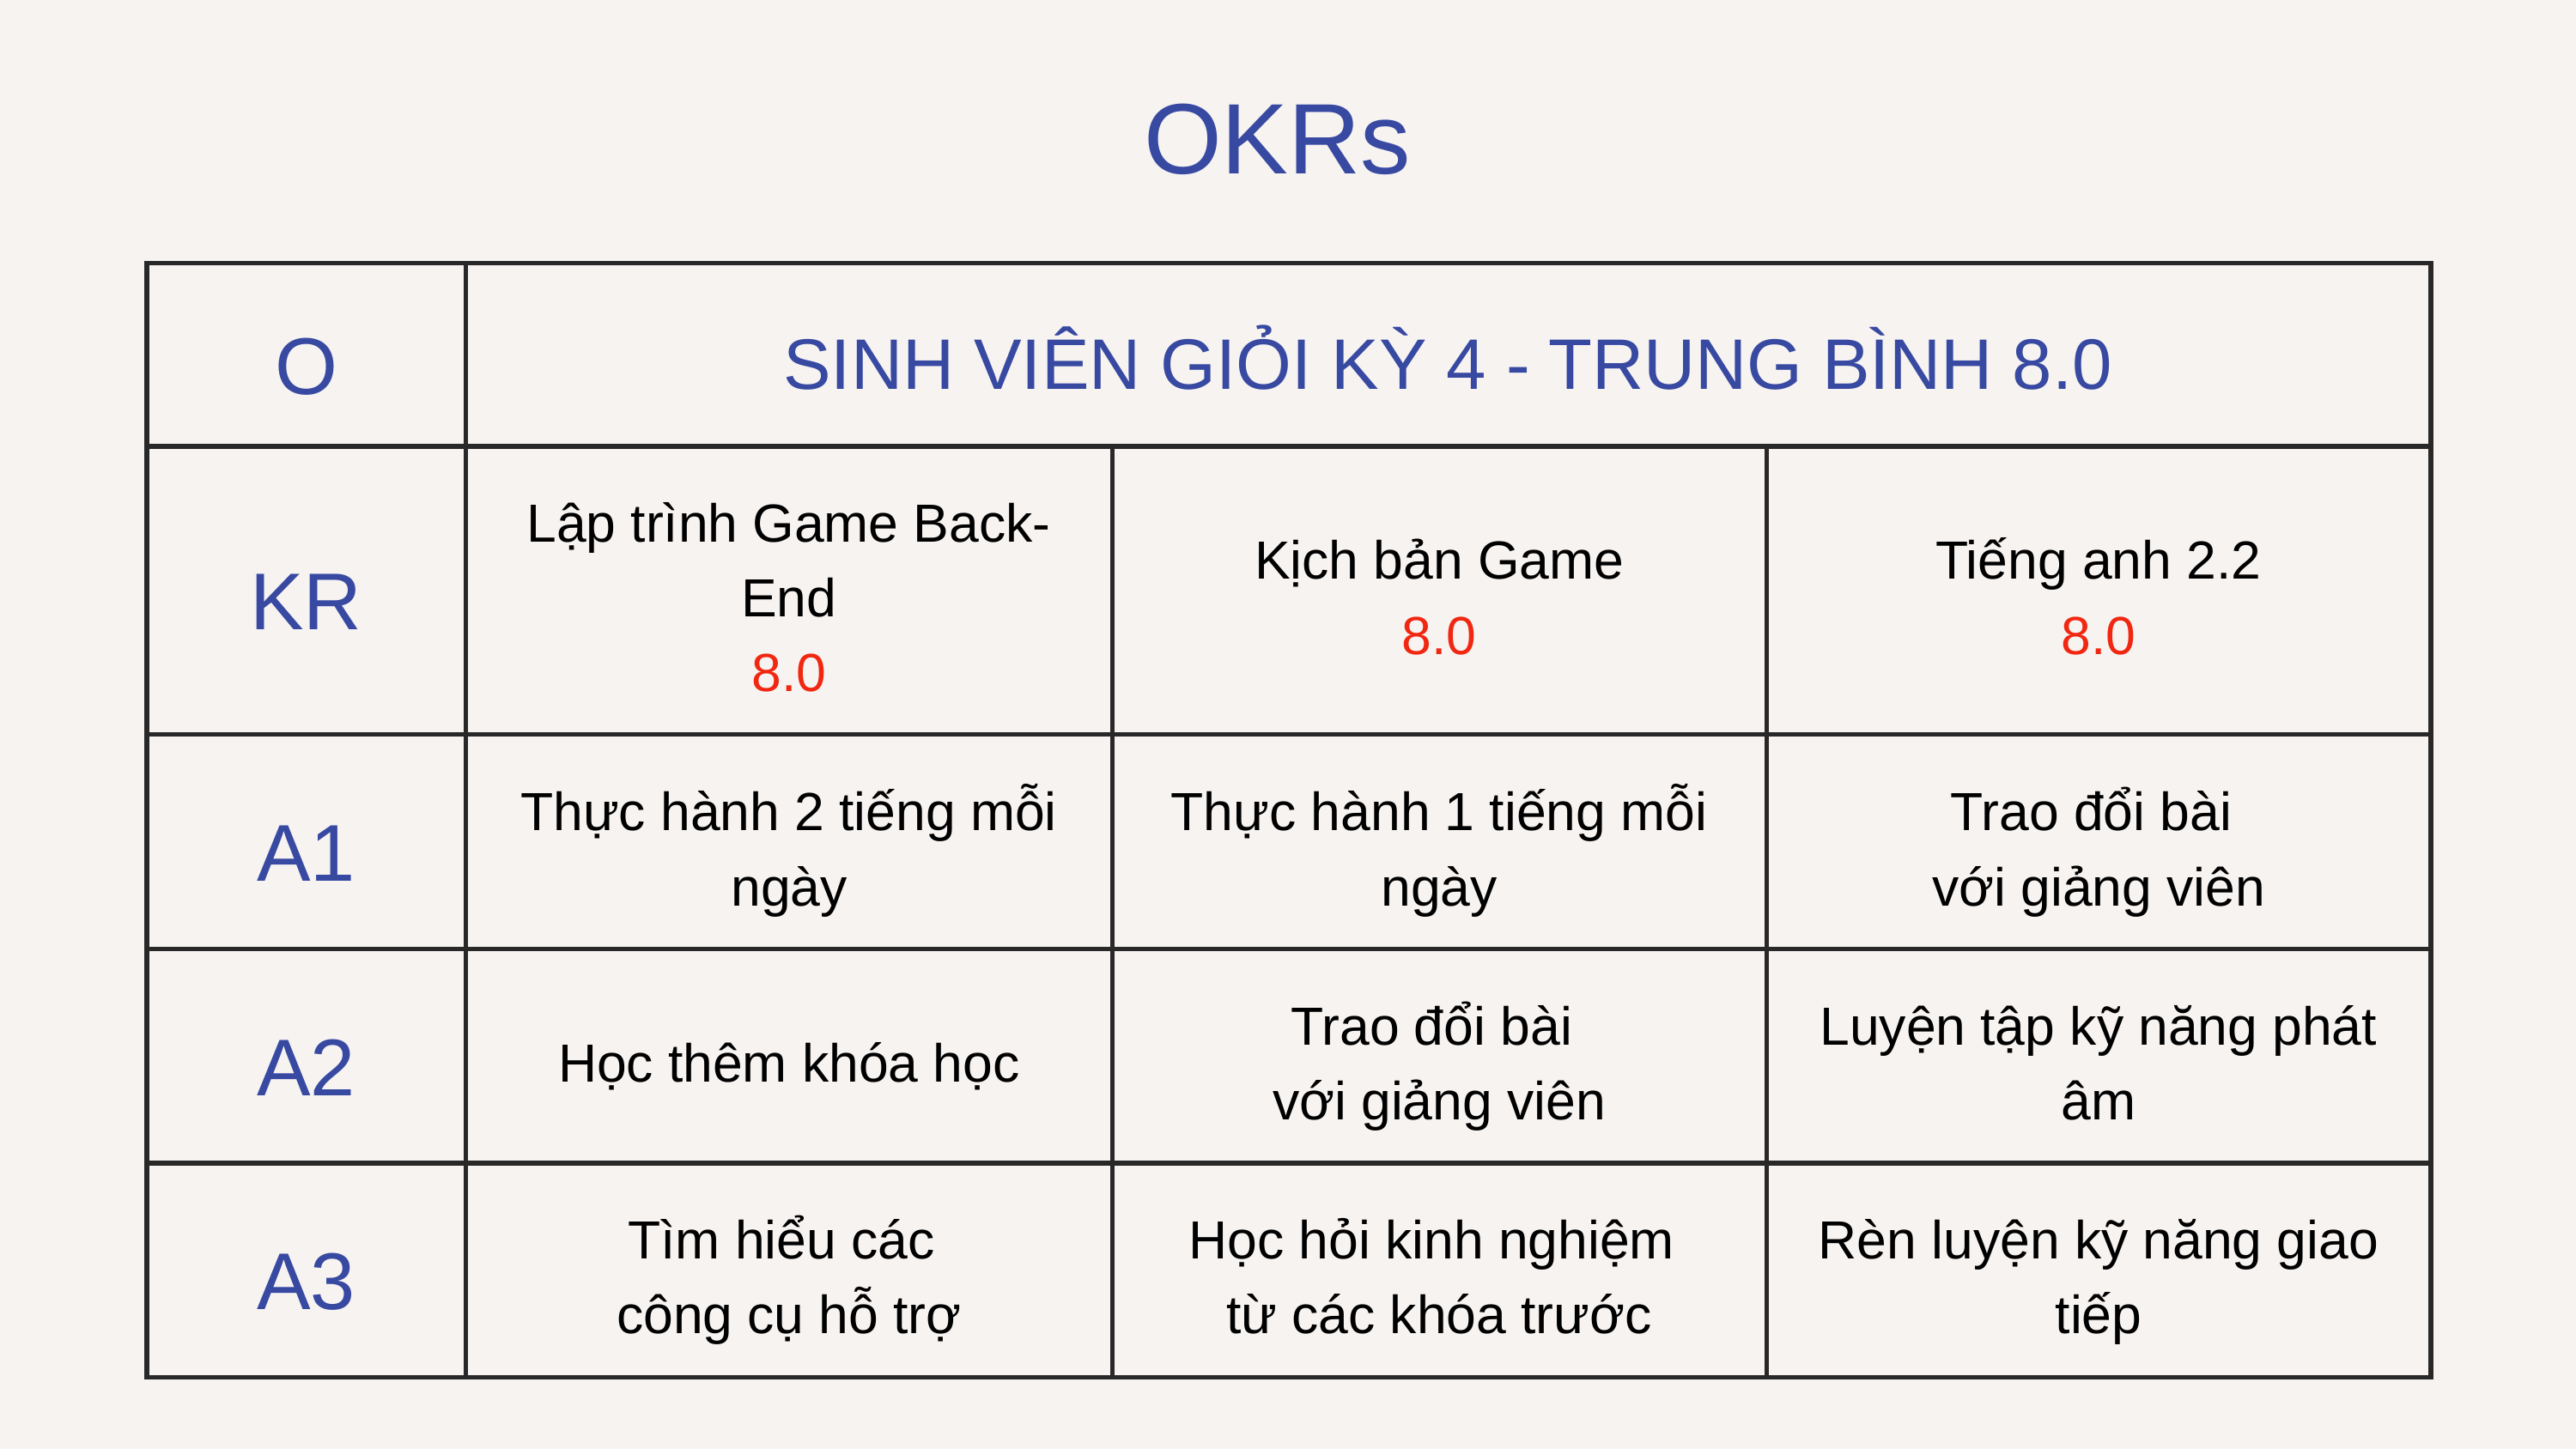

OKRs

| O | SINH VIÊN GIỎI KỲ 4 - TRUNG BÌNH 8.0 | SINH VIÊN GIỎI KỲ 4 - TRUNG BÌNH 8.0 | SINH VIÊN GIỎI KỲ 4 - TRUNG BÌNH 8.0 |
| --- | --- | --- | --- |
| KR | Lập trình Game Back-End 8.0 | Kịch bản Game 8.0 | Tiếng anh 2.2 8.0 |
| A1 | Thực hành 2 tiếng mỗi ngày | Thực hành 1 tiếng mỗi ngày | Trao đổi bài với giảng viên |
| A2 | Học thêm khóa học | Trao đổi bài với giảng viên | Luyện tập kỹ năng phát âm |
| A3 | Tìm hiểu các công cụ hỗ trợ | Học hỏi kinh nghiệm từ các khóa trước | Rèn luyện kỹ năng giao tiếp |